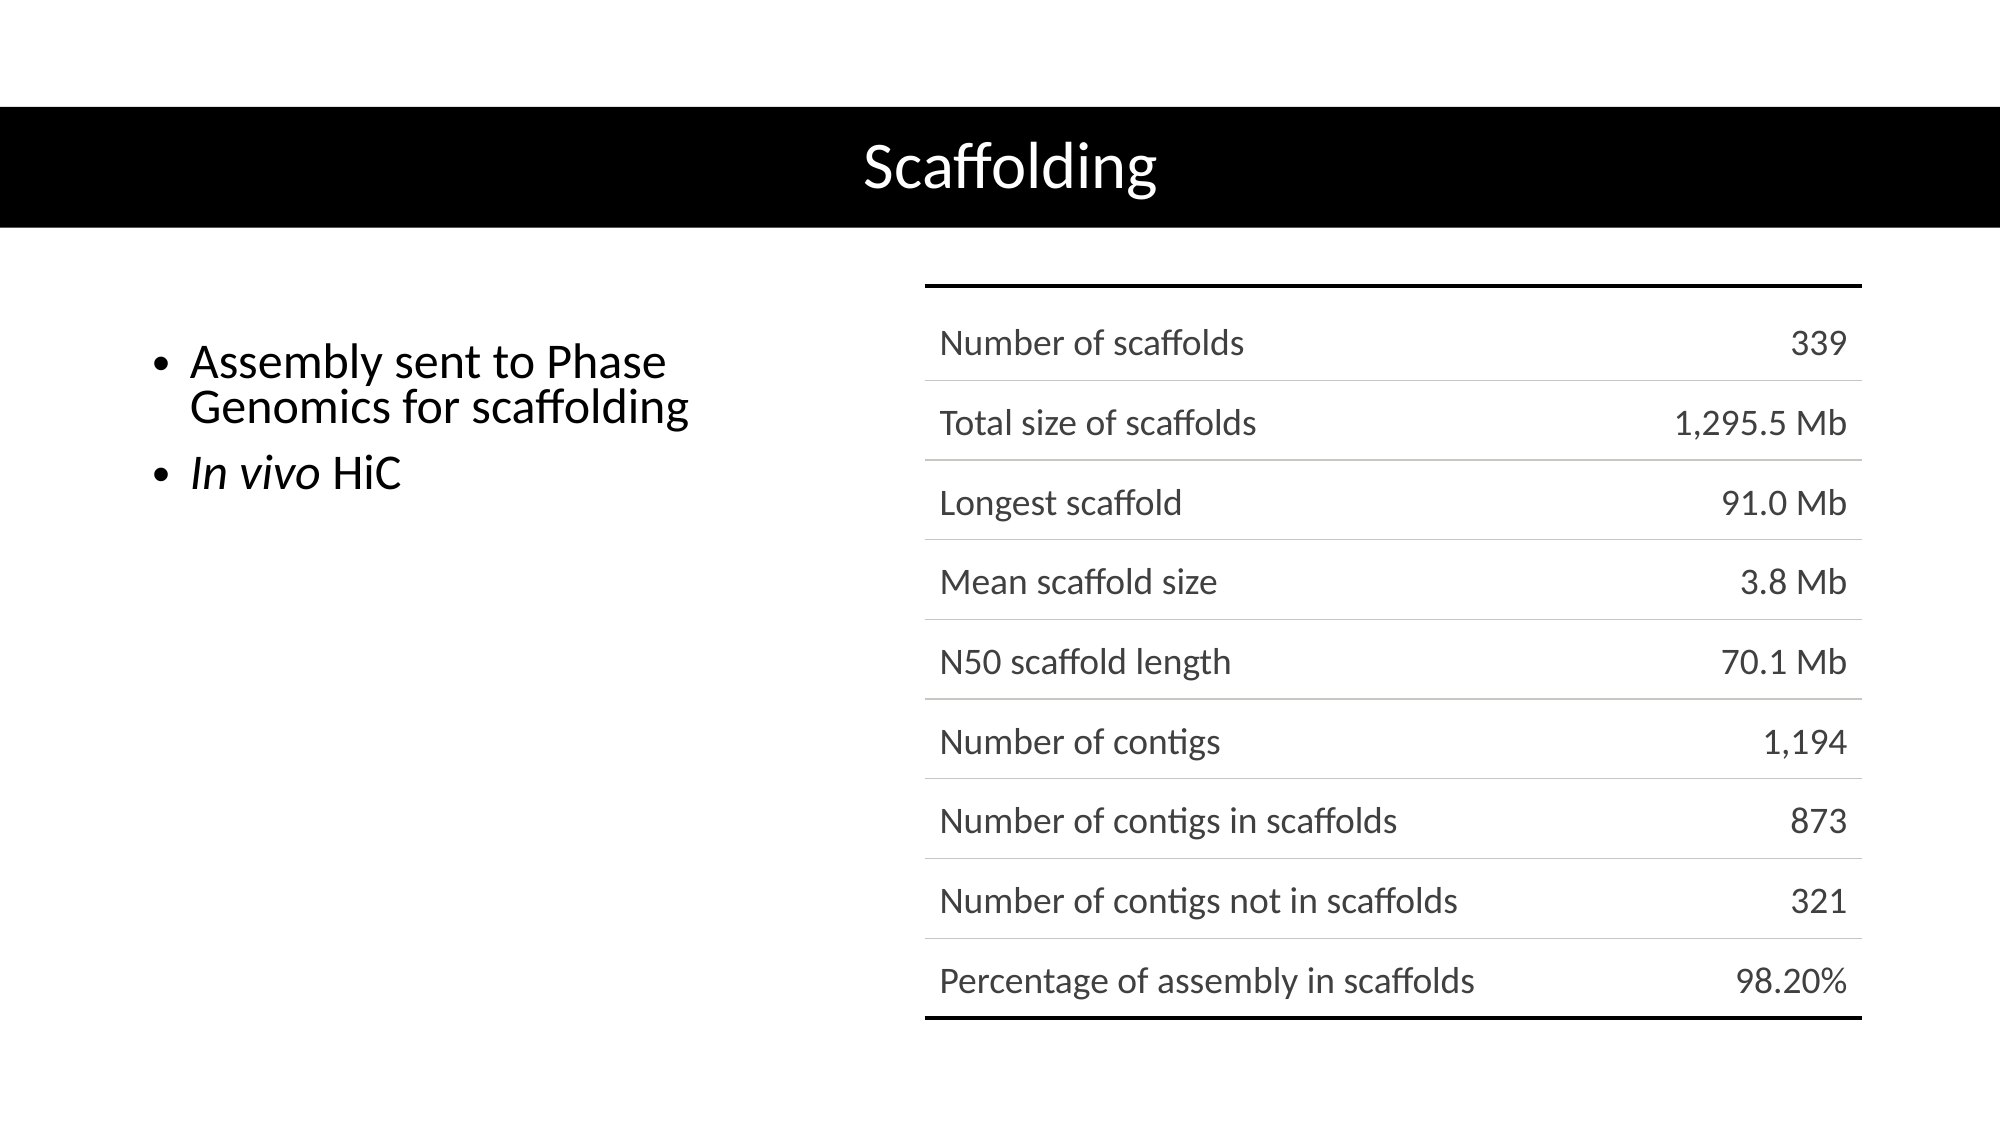

# Scaffolding

| Number of scaffolds | 339 |
| --- | --- |
| Total size of scaffolds | 1,295.5 Mb |
| Longest scaffold | 91.0 Mb |
| Mean scaffold size | 3.8 Mb |
| N50 scaffold length | 70.1 Mb |
| Number of contigs | 1,194 |
| Number of contigs in scaffolds | 873 |
| Number of contigs not in scaffolds | 321 |
| Percentage of assembly in scaffolds | 98.20% |
Assembly sent to Phase Genomics for scaffolding
In vivo HiC